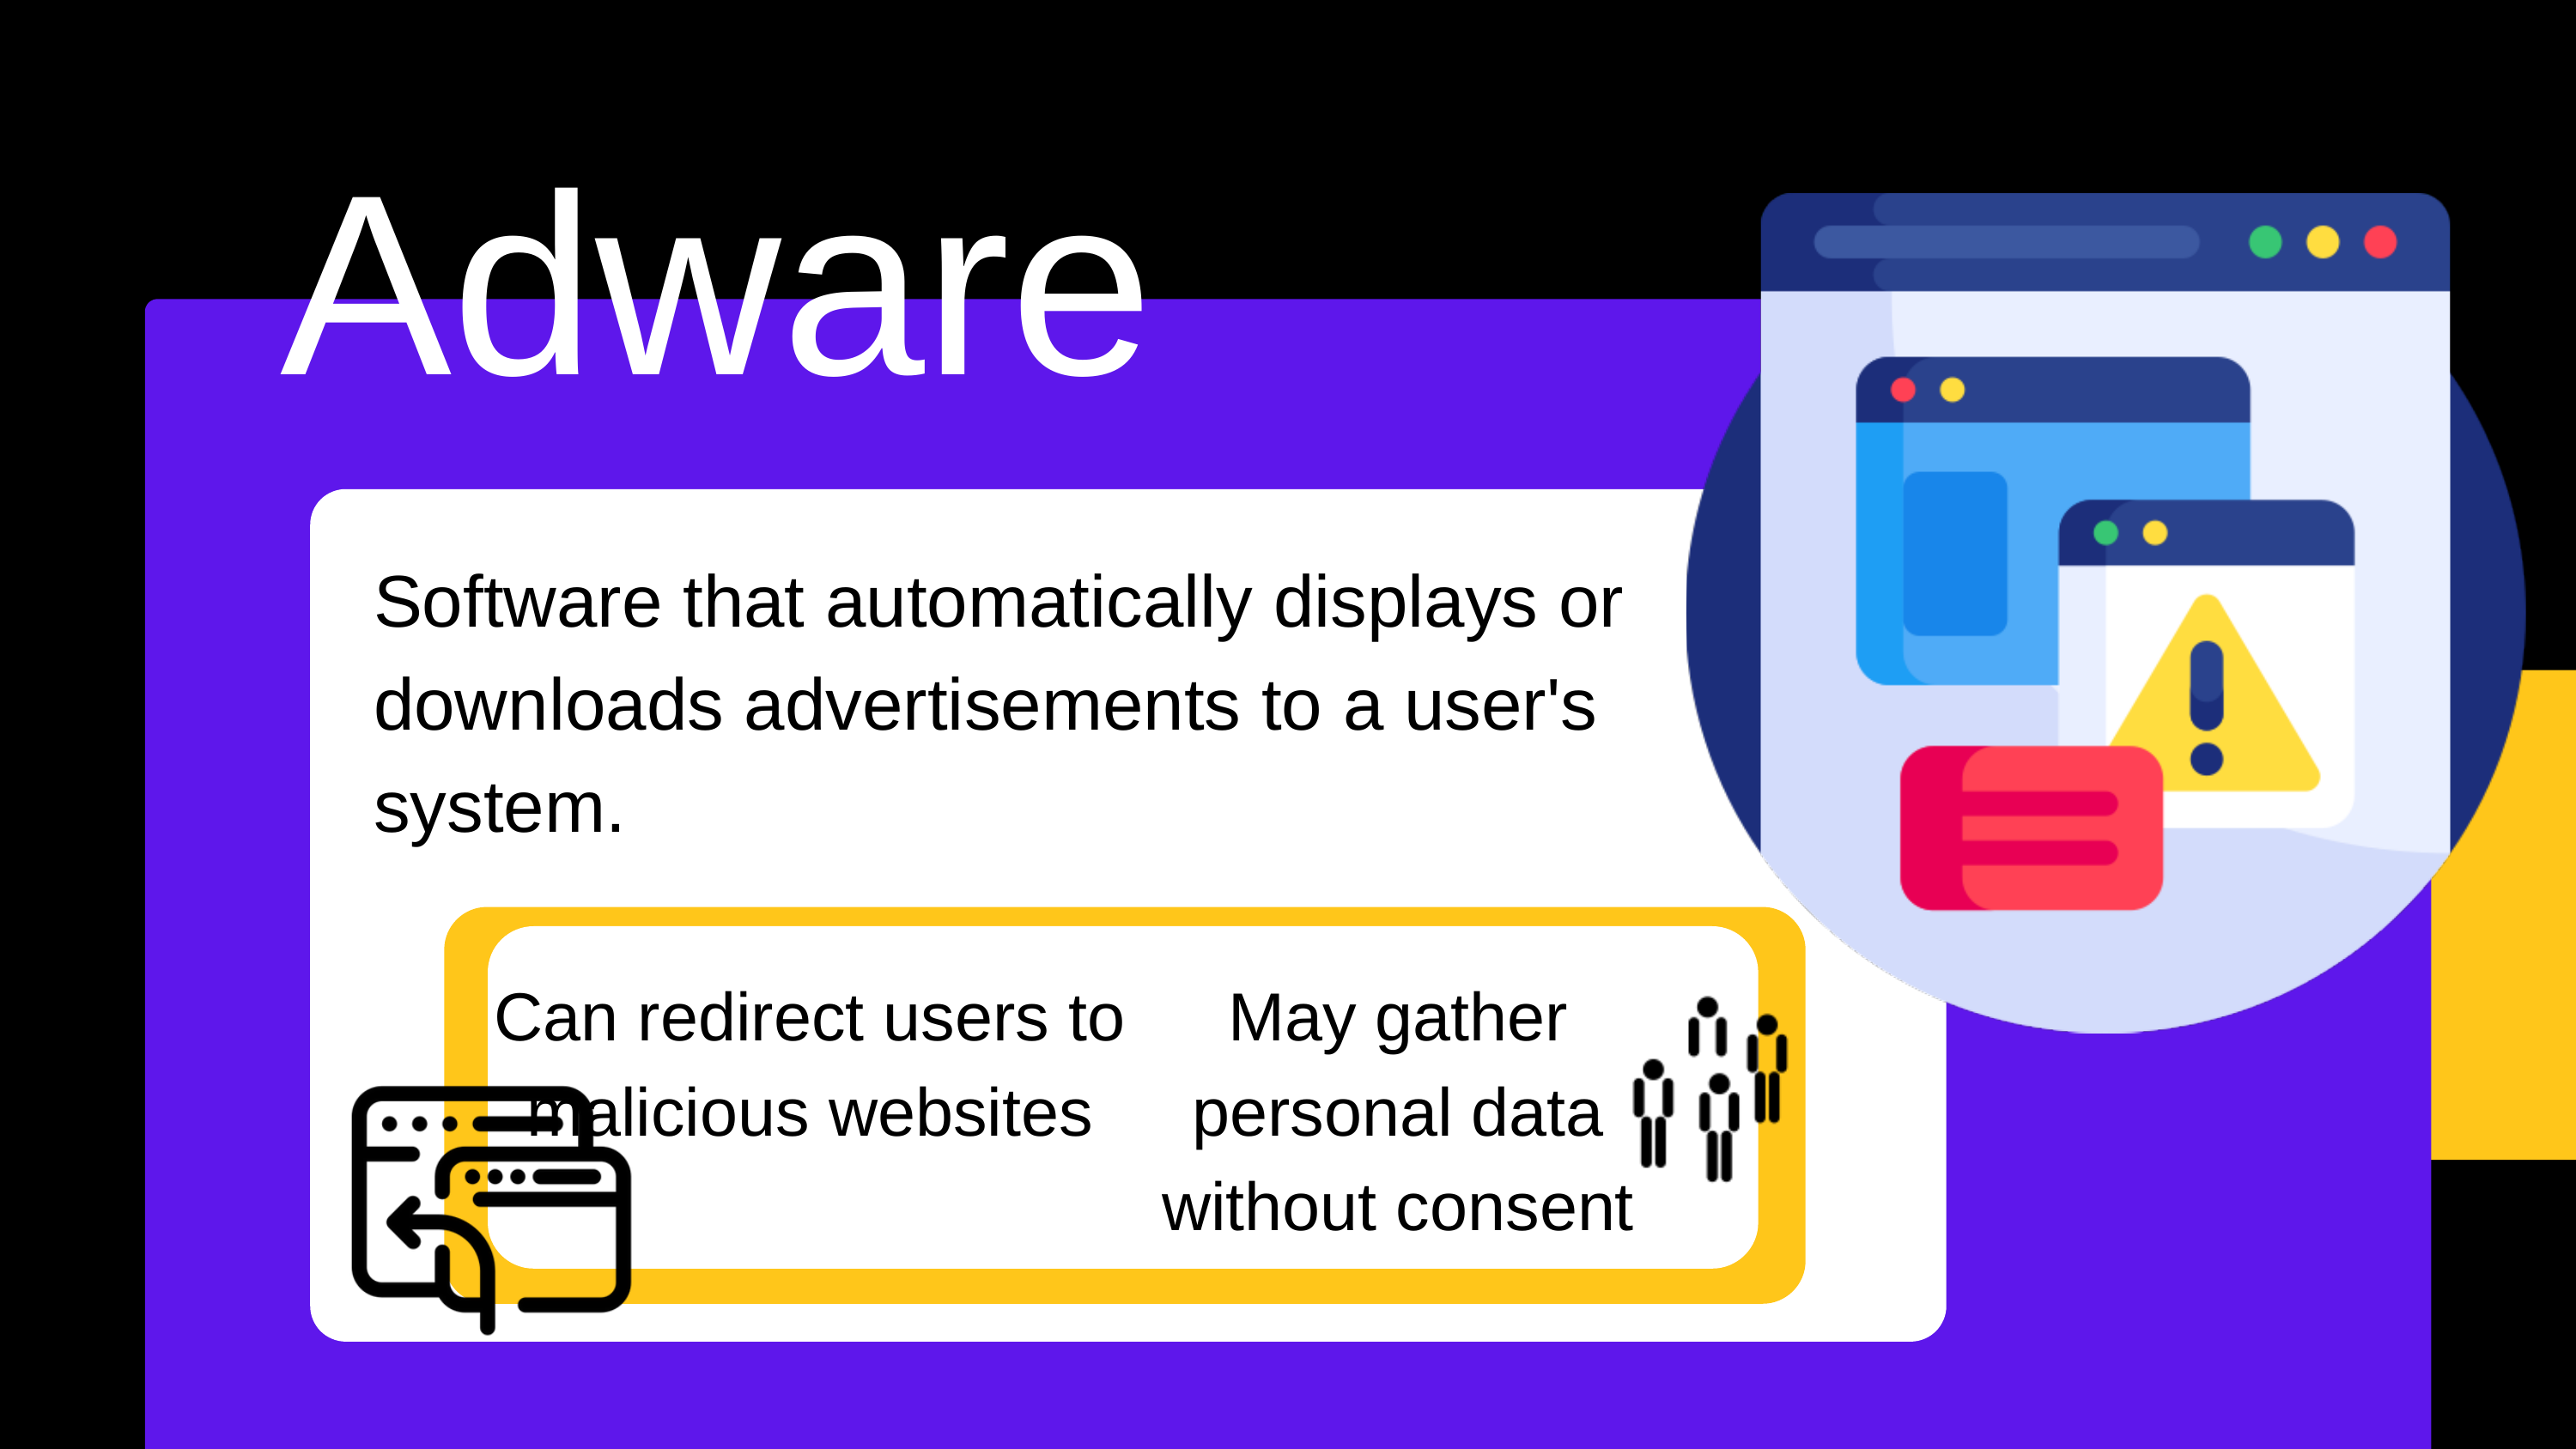

Adware

Software that automatically displays or downloads advertisements to a user's system.

Can redirect users to malicious websites
May gather personal data without consent